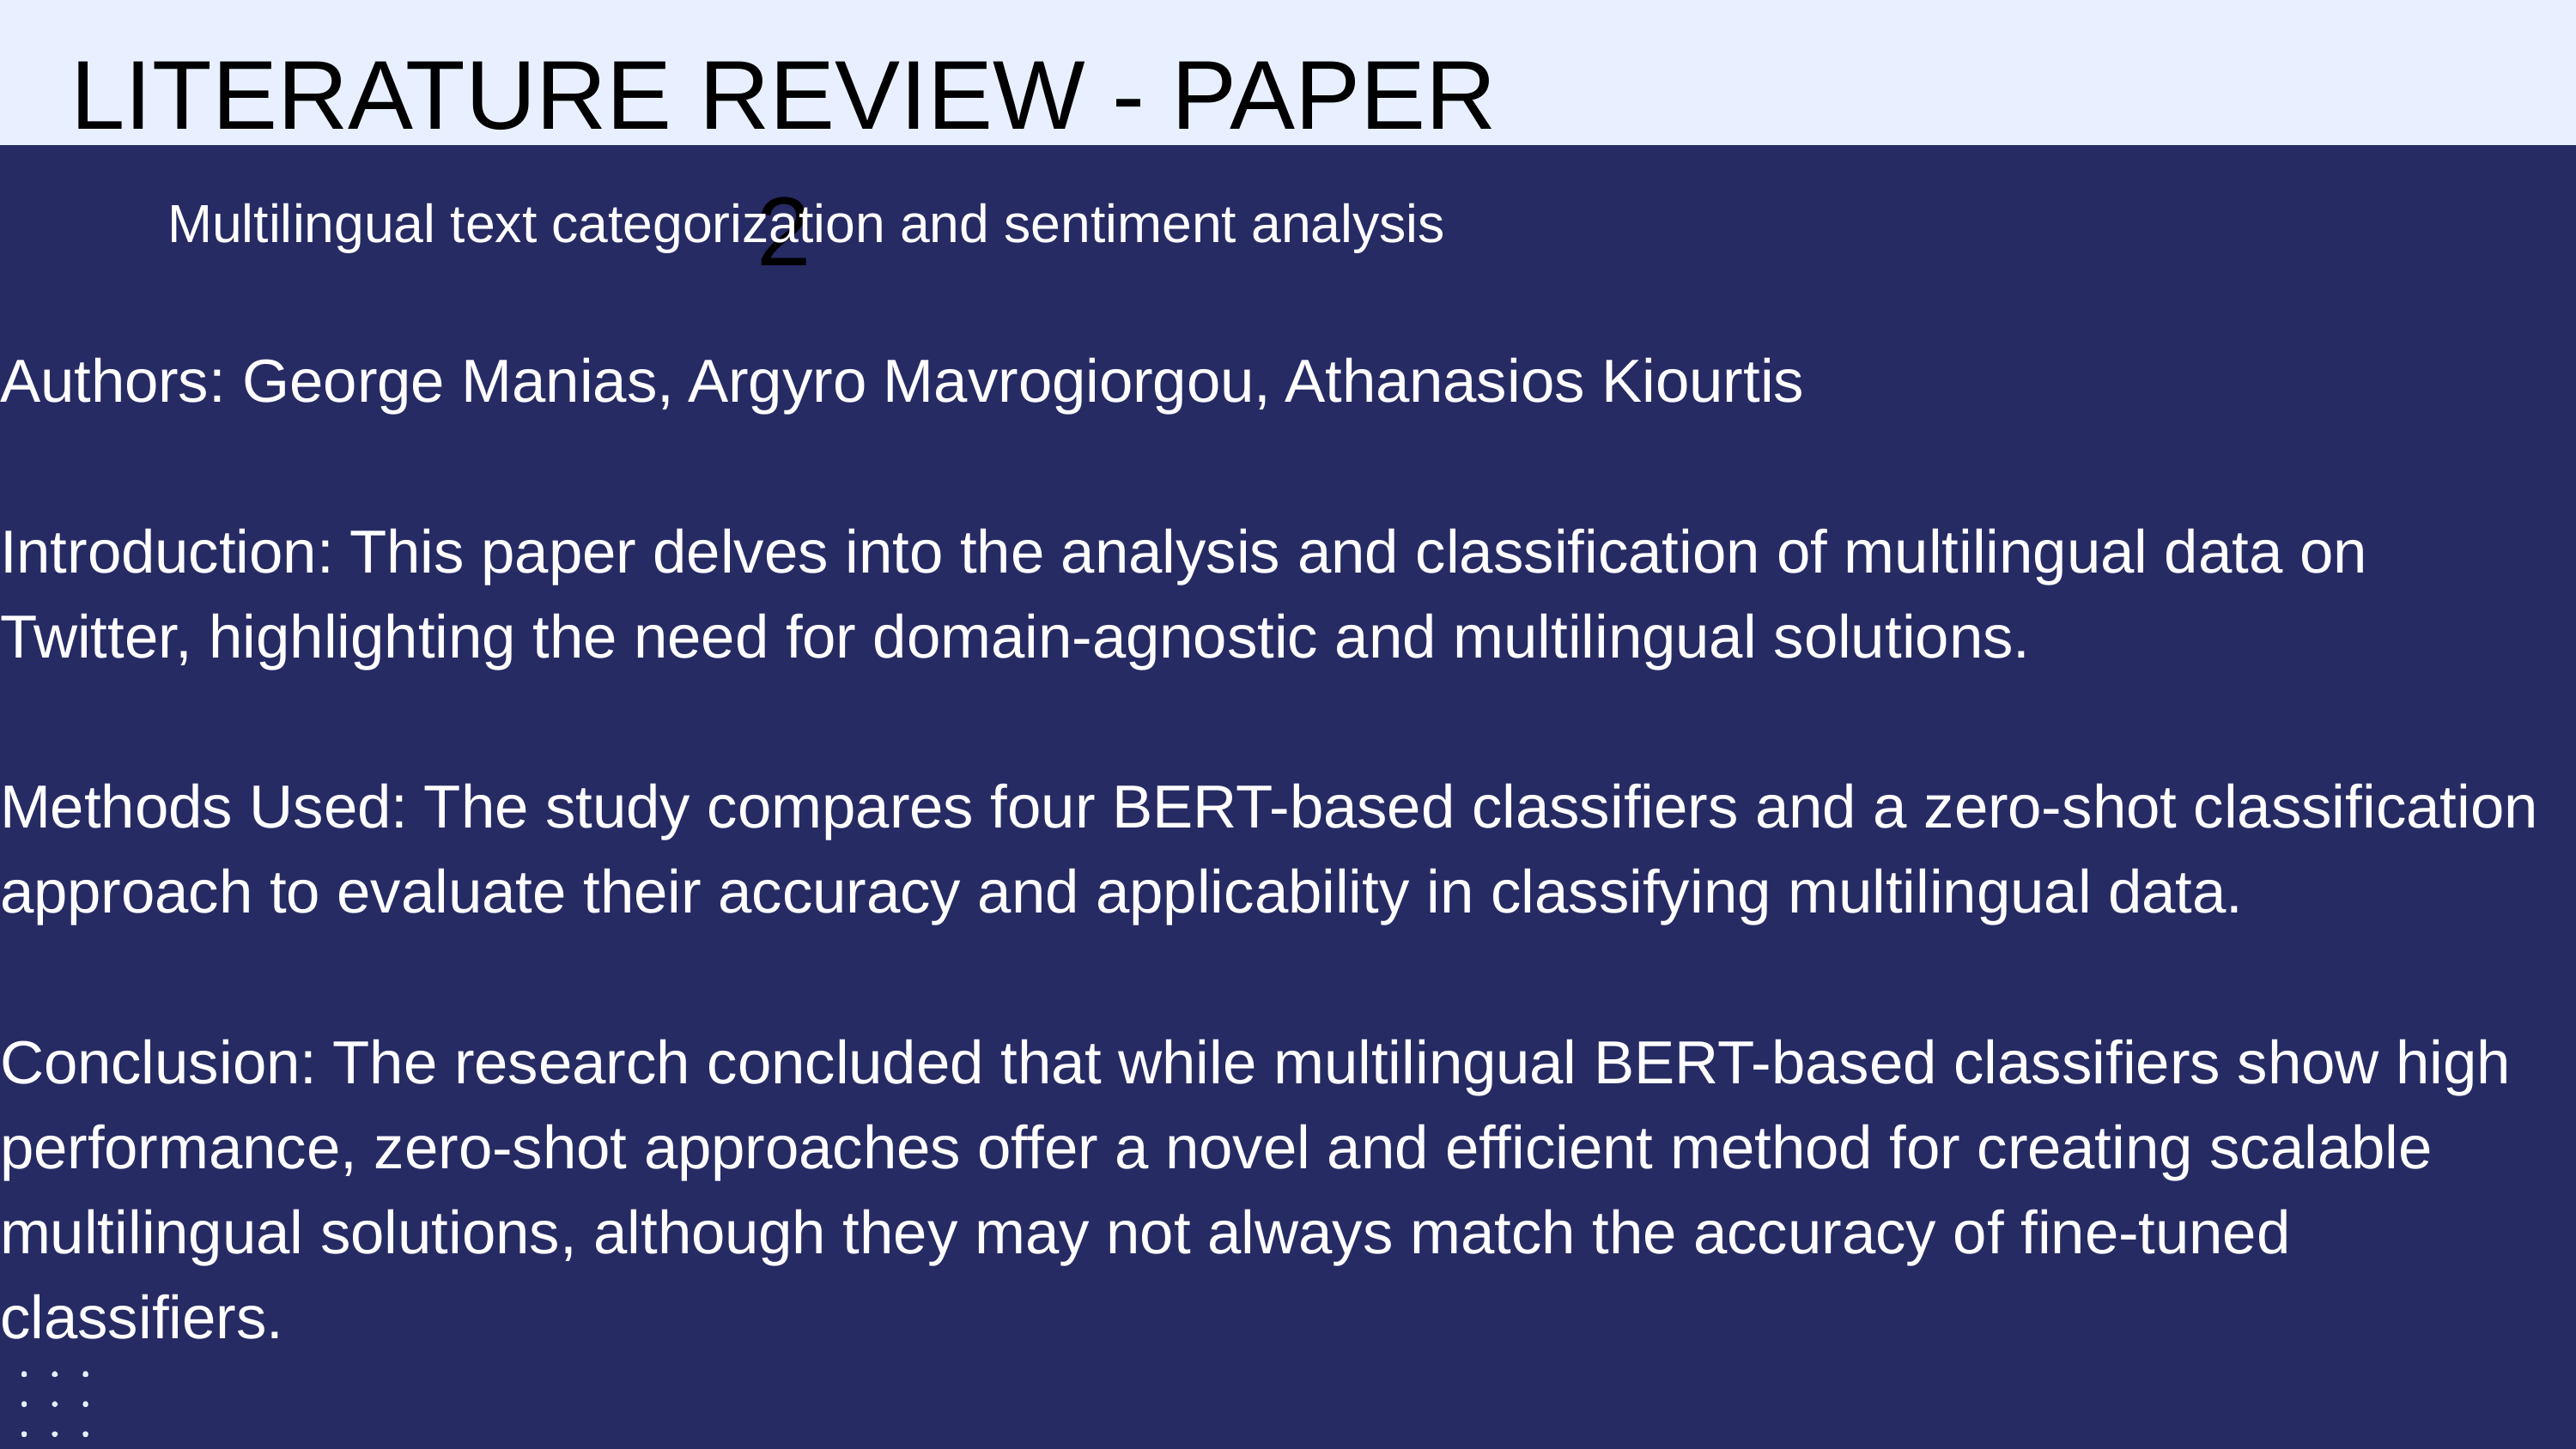

LITERATURE REVIEW - PAPER 2
Multilingual text categorization and sentiment analysis
Authors: George Manias, Argyro Mavrogiorgou, Athanasios Kiourtis

Introduction: This paper delves into the analysis and classification of multilingual data on Twitter, highlighting the need for domain-agnostic and multilingual solutions.

Methods Used: The study compares four BERT-based classifiers and a zero-shot classification approach to evaluate their accuracy and applicability in classifying multilingual data.

Conclusion: The research concluded that while multilingual BERT-based classifiers show high performance, zero-shot approaches offer a novel and efficient method for creating scalable multilingual solutions, although they may not always match the accuracy of fine-tuned classifiers.